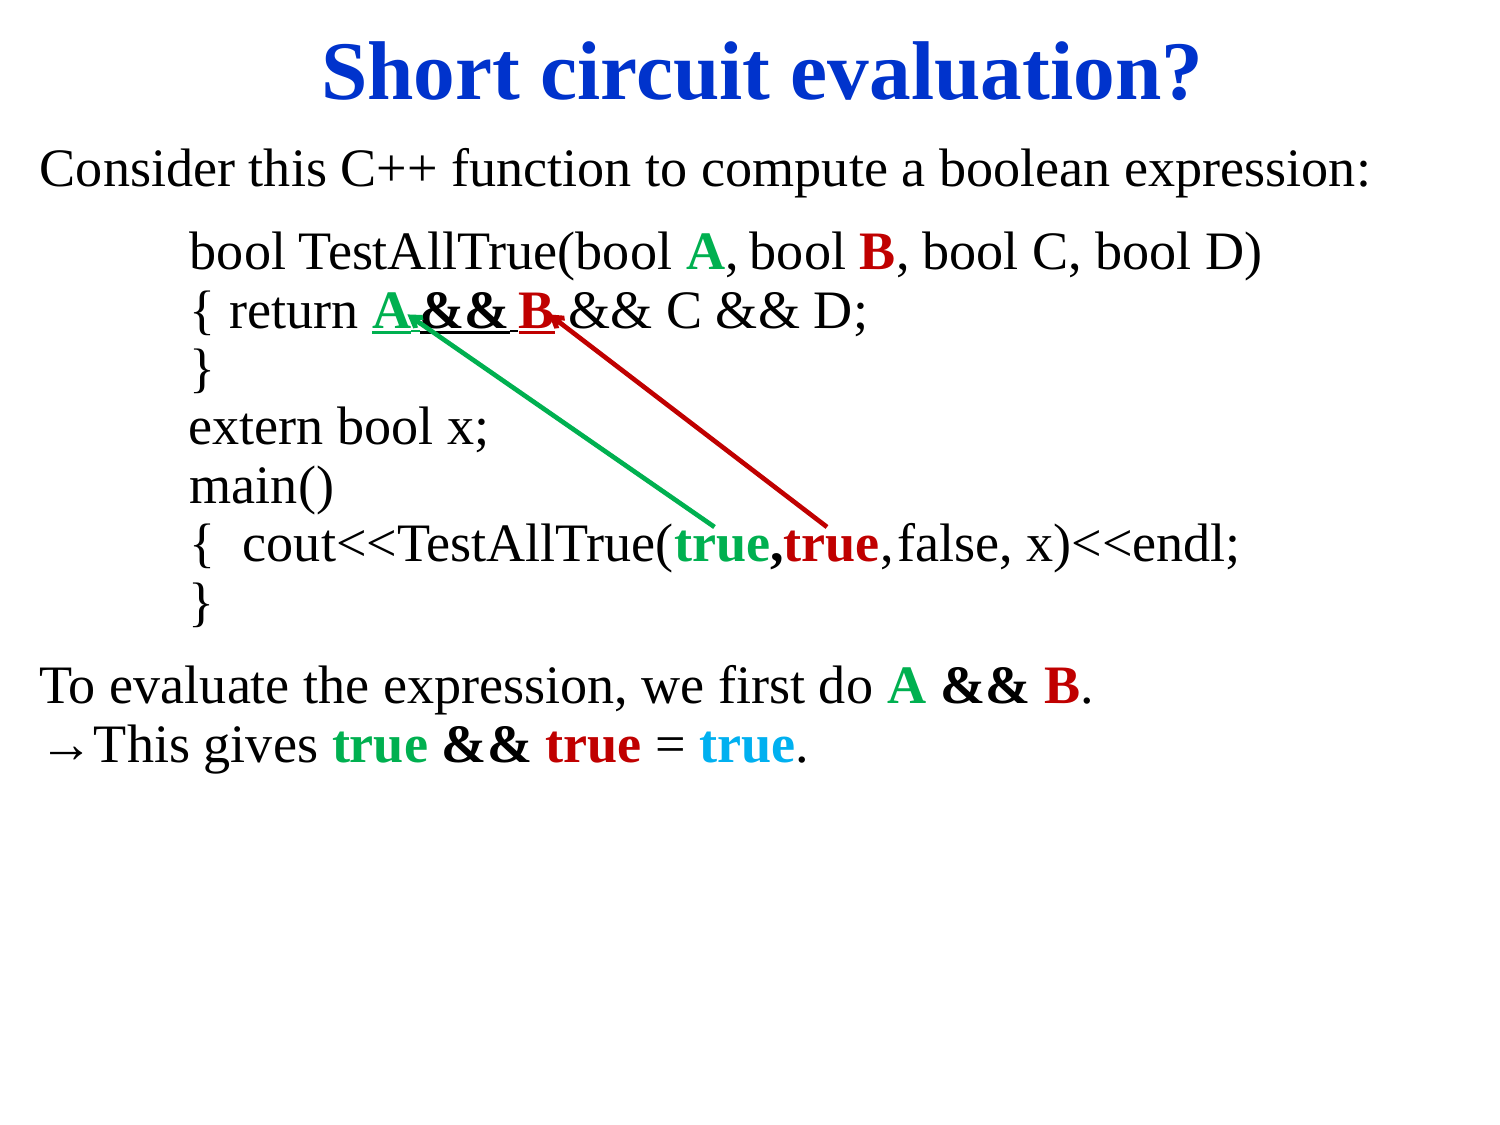

Short circuit evaluation?

Consider this C++ function to compute a boolean expression:

	bool TestAllTrue(bool A, bool B, bool C, bool D)
	{ return A && B && C && D;
	}
           extern bool x;
	main()
	{  cout<<TestAllTrue(true,true, false, x)<<endl;
           }
To evaluate the expression, we first do A && B.
→This gives true && true = true.
We next take that result and && it with C.
→ This gives true && false = false.
Now, the point:  Once we know that A && B && C = false, we no longer care what D is; we know that the final answer is false.
   C++ enforces this rule, so you know that D will not be tested.